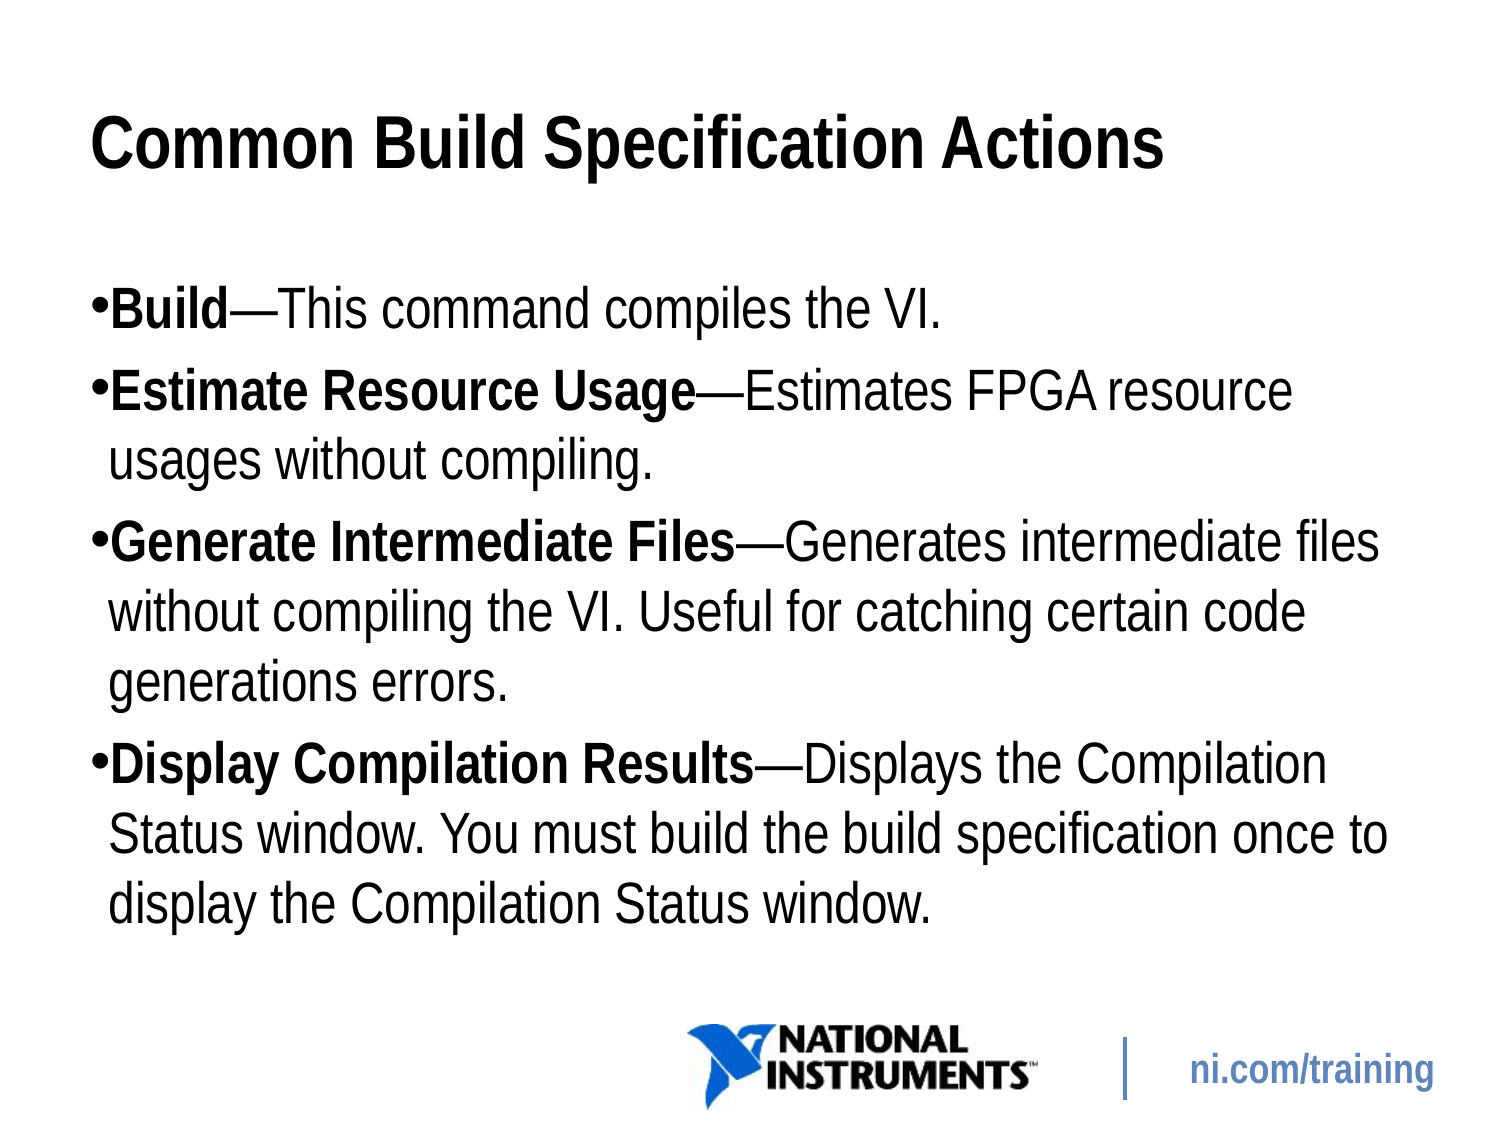

# Common Build Specification Actions
Build—This command compiles the VI.
Estimate Resource Usage—Estimates FPGA resource usages without compiling.
Generate Intermediate Files—Generates intermediate files without compiling the VI. Useful for catching certain code generations errors.
Display Compilation Results—Displays the Compilation Status window. You must build the build specification once to display the Compilation Status window.